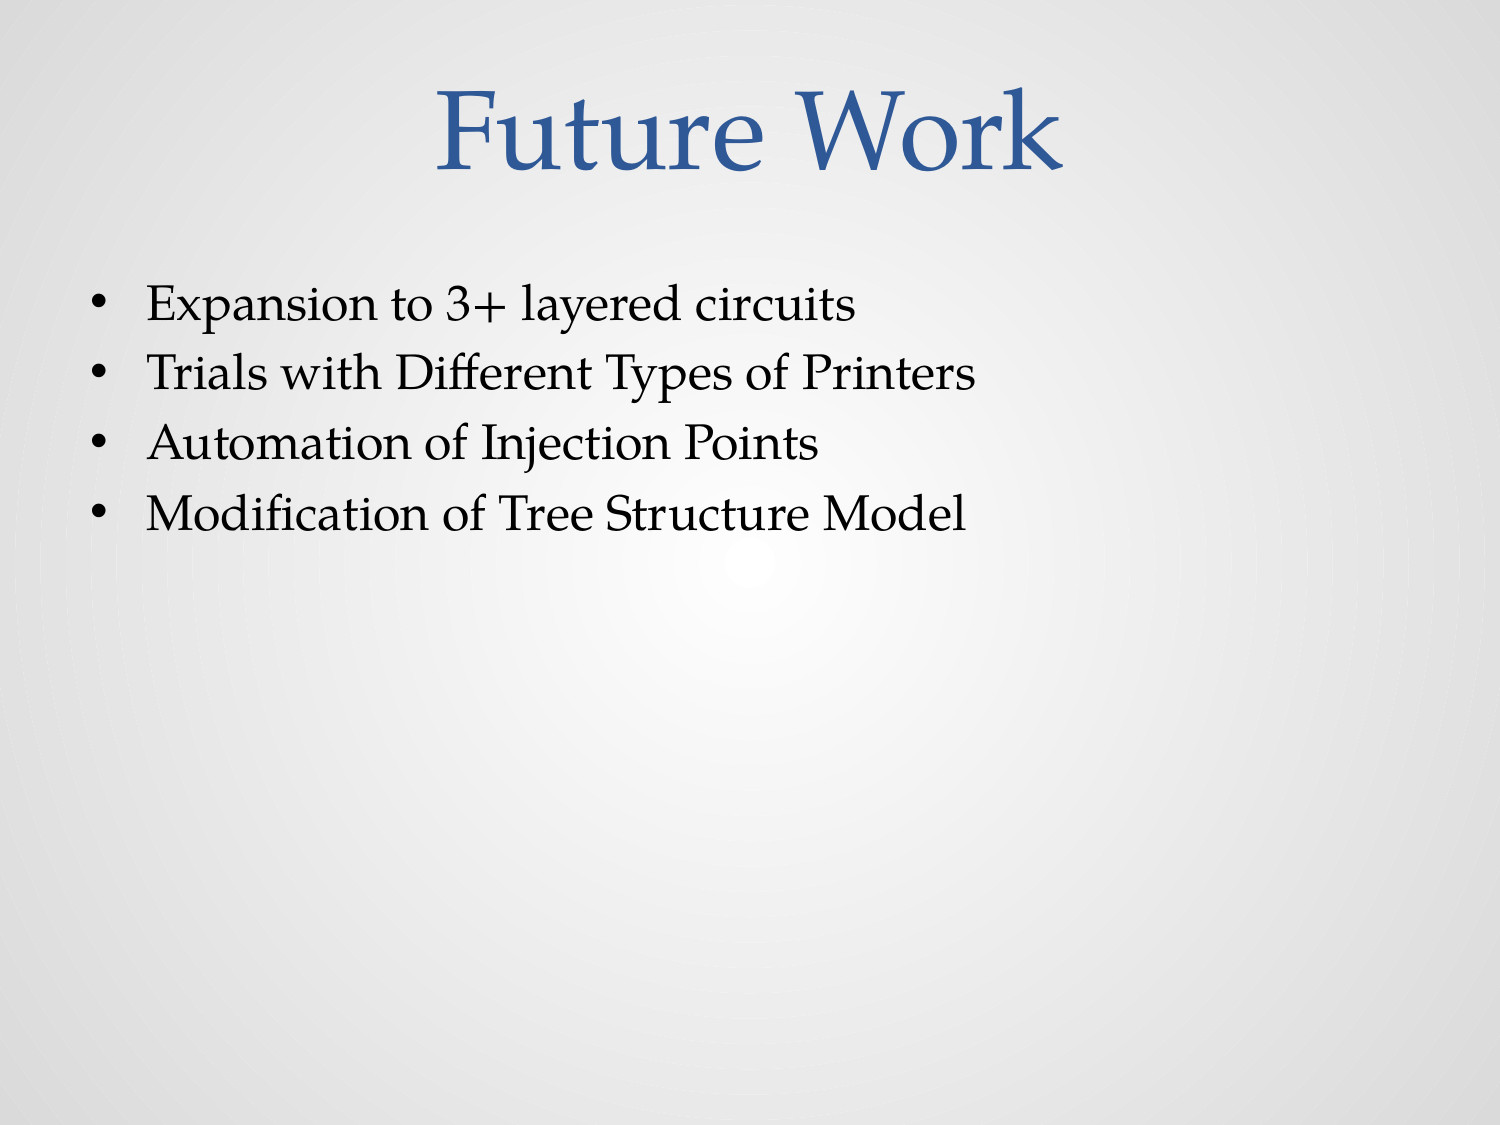

# Future Work
Expansion to 3+ layered circuits
Trials with Different Types of Printers
Automation of Injection Points
Modification of Tree Structure Model